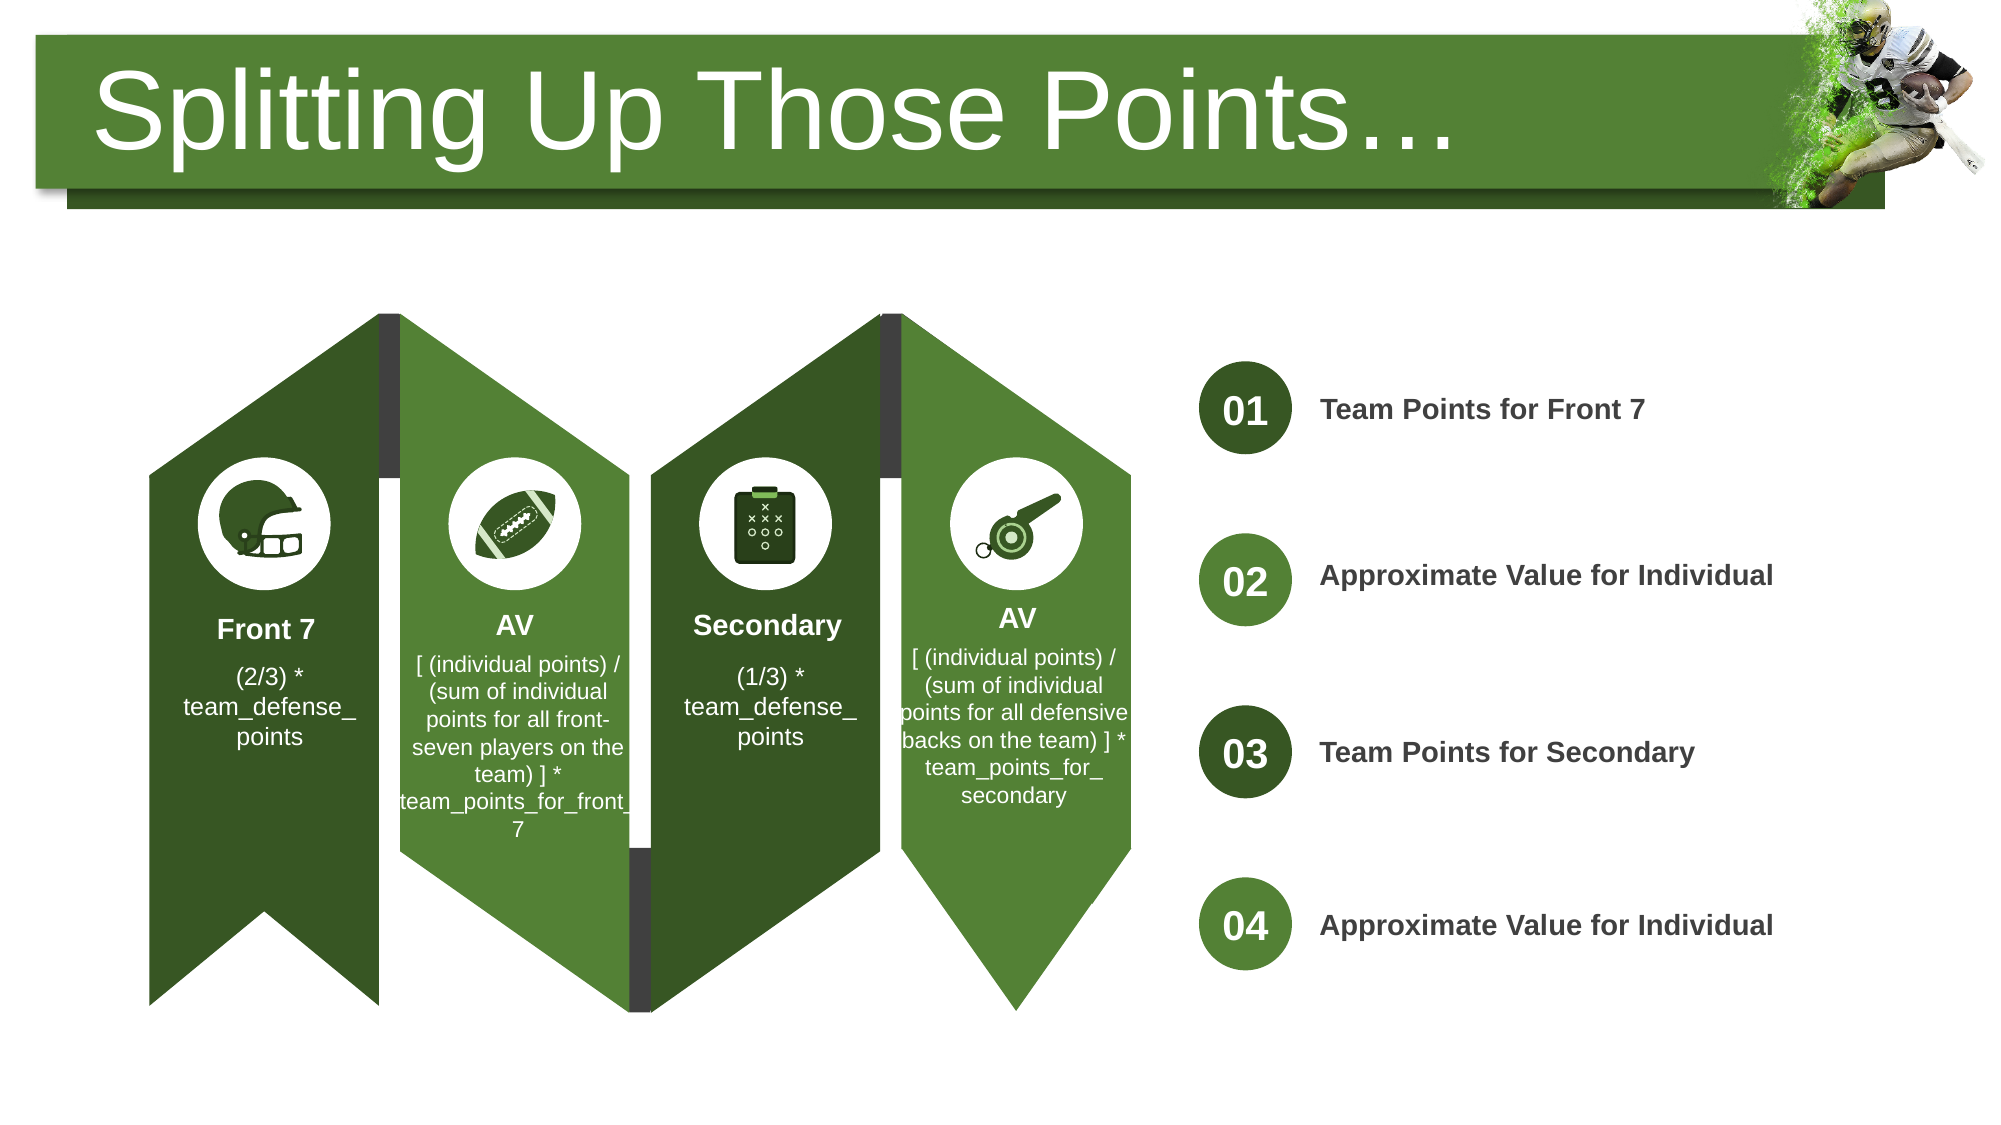

Splitting Up Those Points…

01
Team Points for Front 7

Approximate Value for Individual

02
AV
[ (individual points) / (sum of individual points for all defensive backs on the team) ] * team_points_for_
secondary

Secondary
(1/3) * team_defense_points

AV
[ (individual points) / (sum of individual points for all front-seven players on the team) ] * team_points_for_front_7

Front 7
(2/3) * team_defense_points

Team Points for Secondary

03

04
Approximate Value for Individual